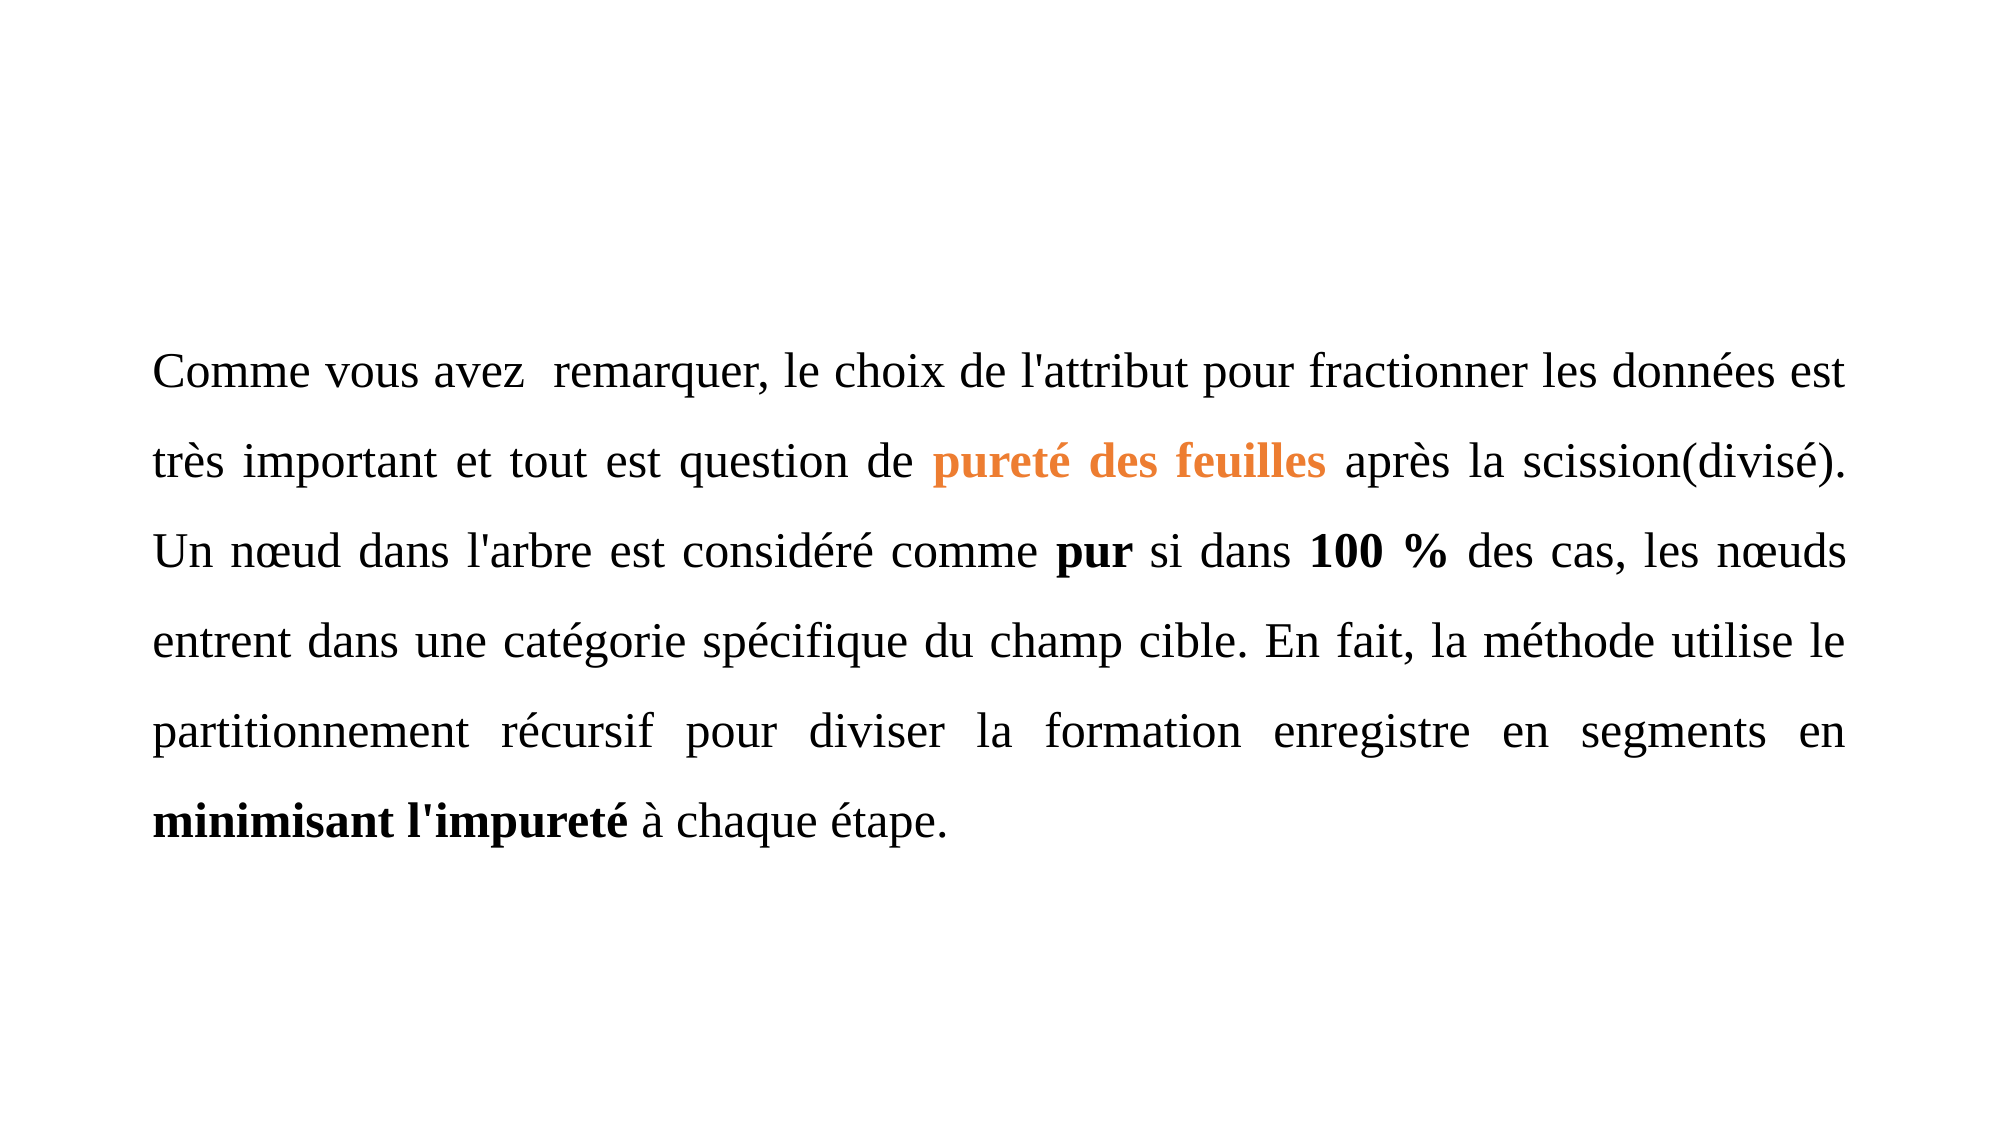

#
Comme vous avez  remarquer, le choix de l'attribut pour fractionner les données est très important et tout est question de pureté des feuilles après la scission(divisé). Un nœud dans l'arbre est considéré comme pur si dans 100 % des cas, les nœuds entrent dans une catégorie spécifique du champ cible. En fait, la méthode utilise le partitionnement récursif pour diviser la formation enregistre en segments en minimisant l'impureté à chaque étape.